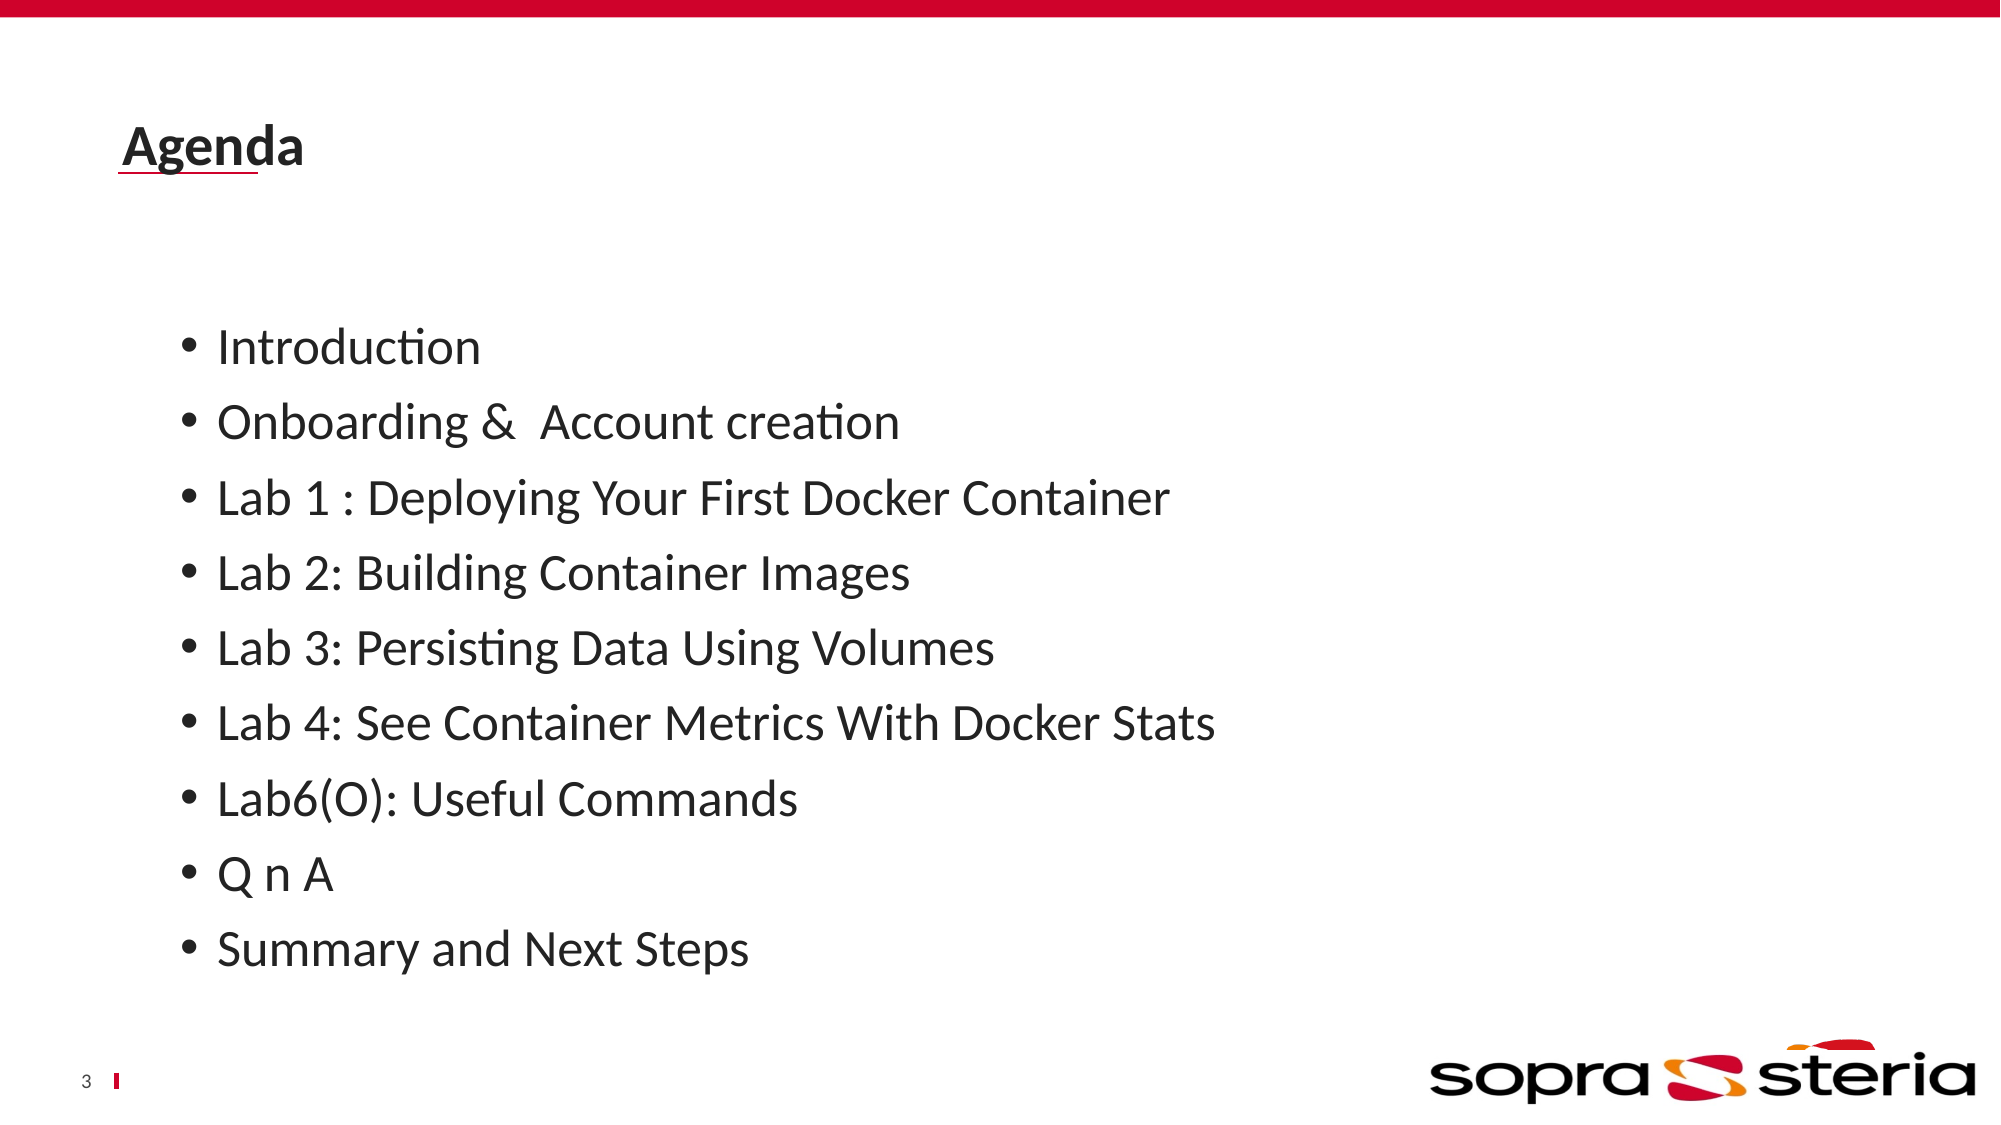

Agenda
Introduction
Onboarding &  Account creation
Lab 1 : Deploying Your First Docker Container
Lab 2: Building Container Images
Lab 3: Persisting Data Using Volumes
Lab 4: See Container Metrics With Docker Stats
Lab6(O): Useful Commands
Q n A
Summary and Next Steps

3